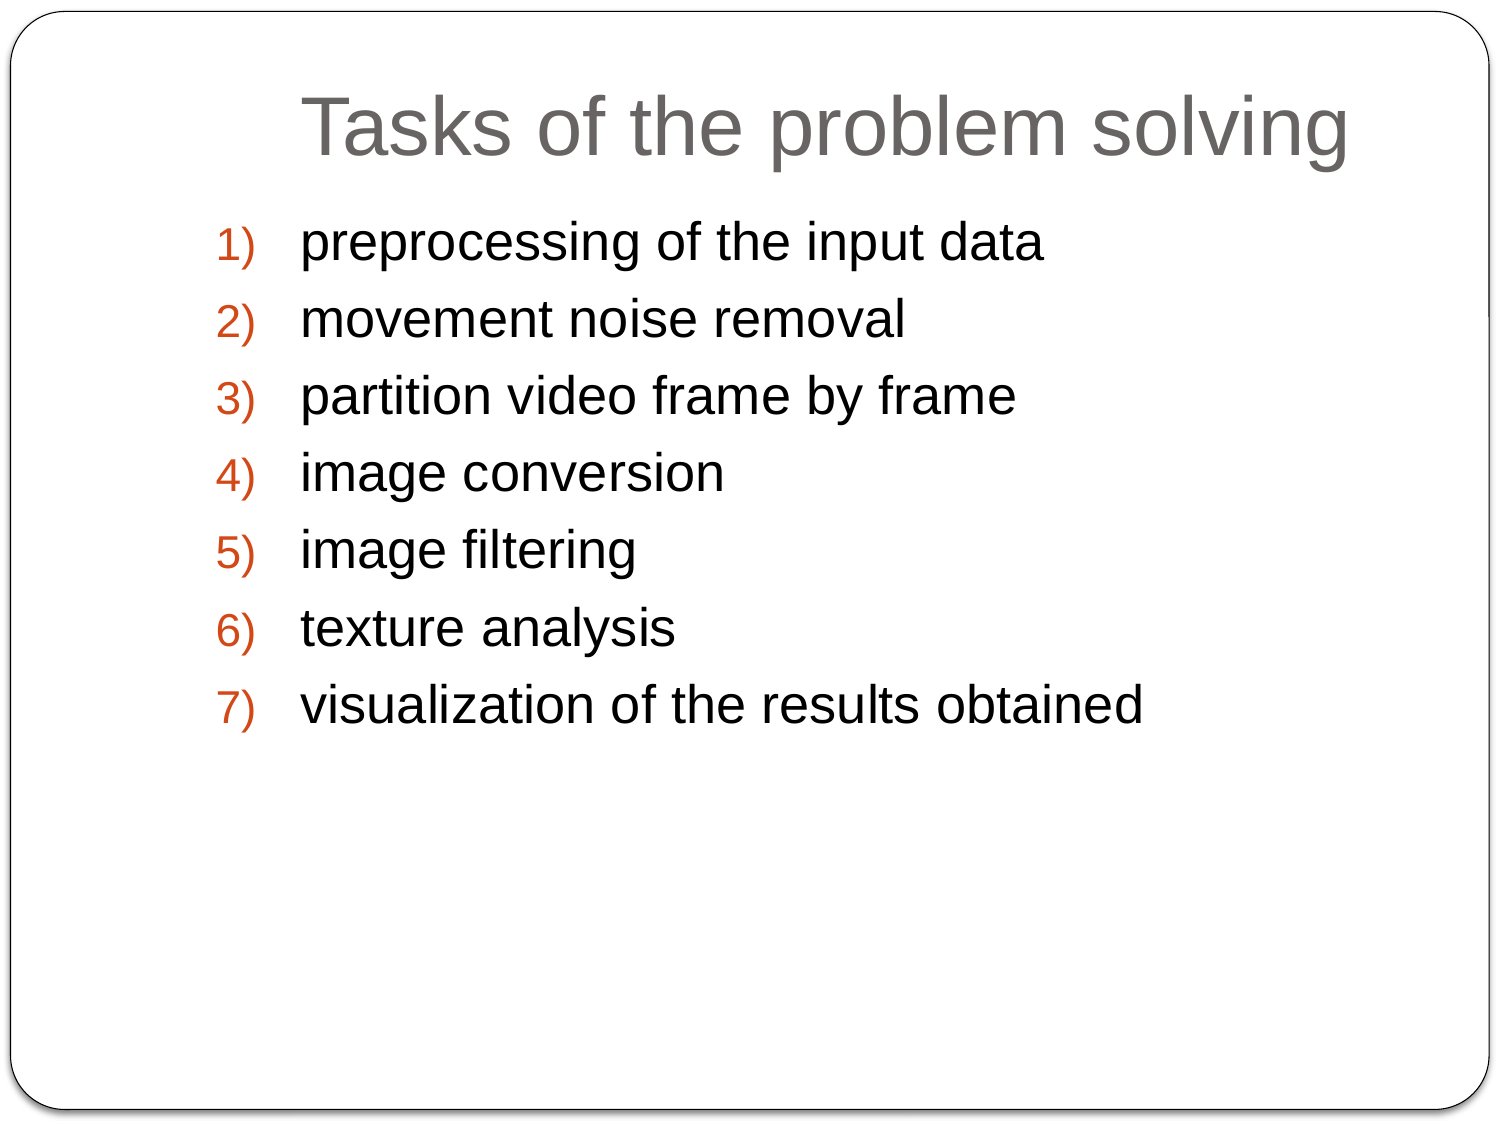

# Tasks of the problem solving
preprocessing of the input data
movement noise removal
partition video frame by frame
image conversion
image filtering
texture analysis
visualization of the results obtained